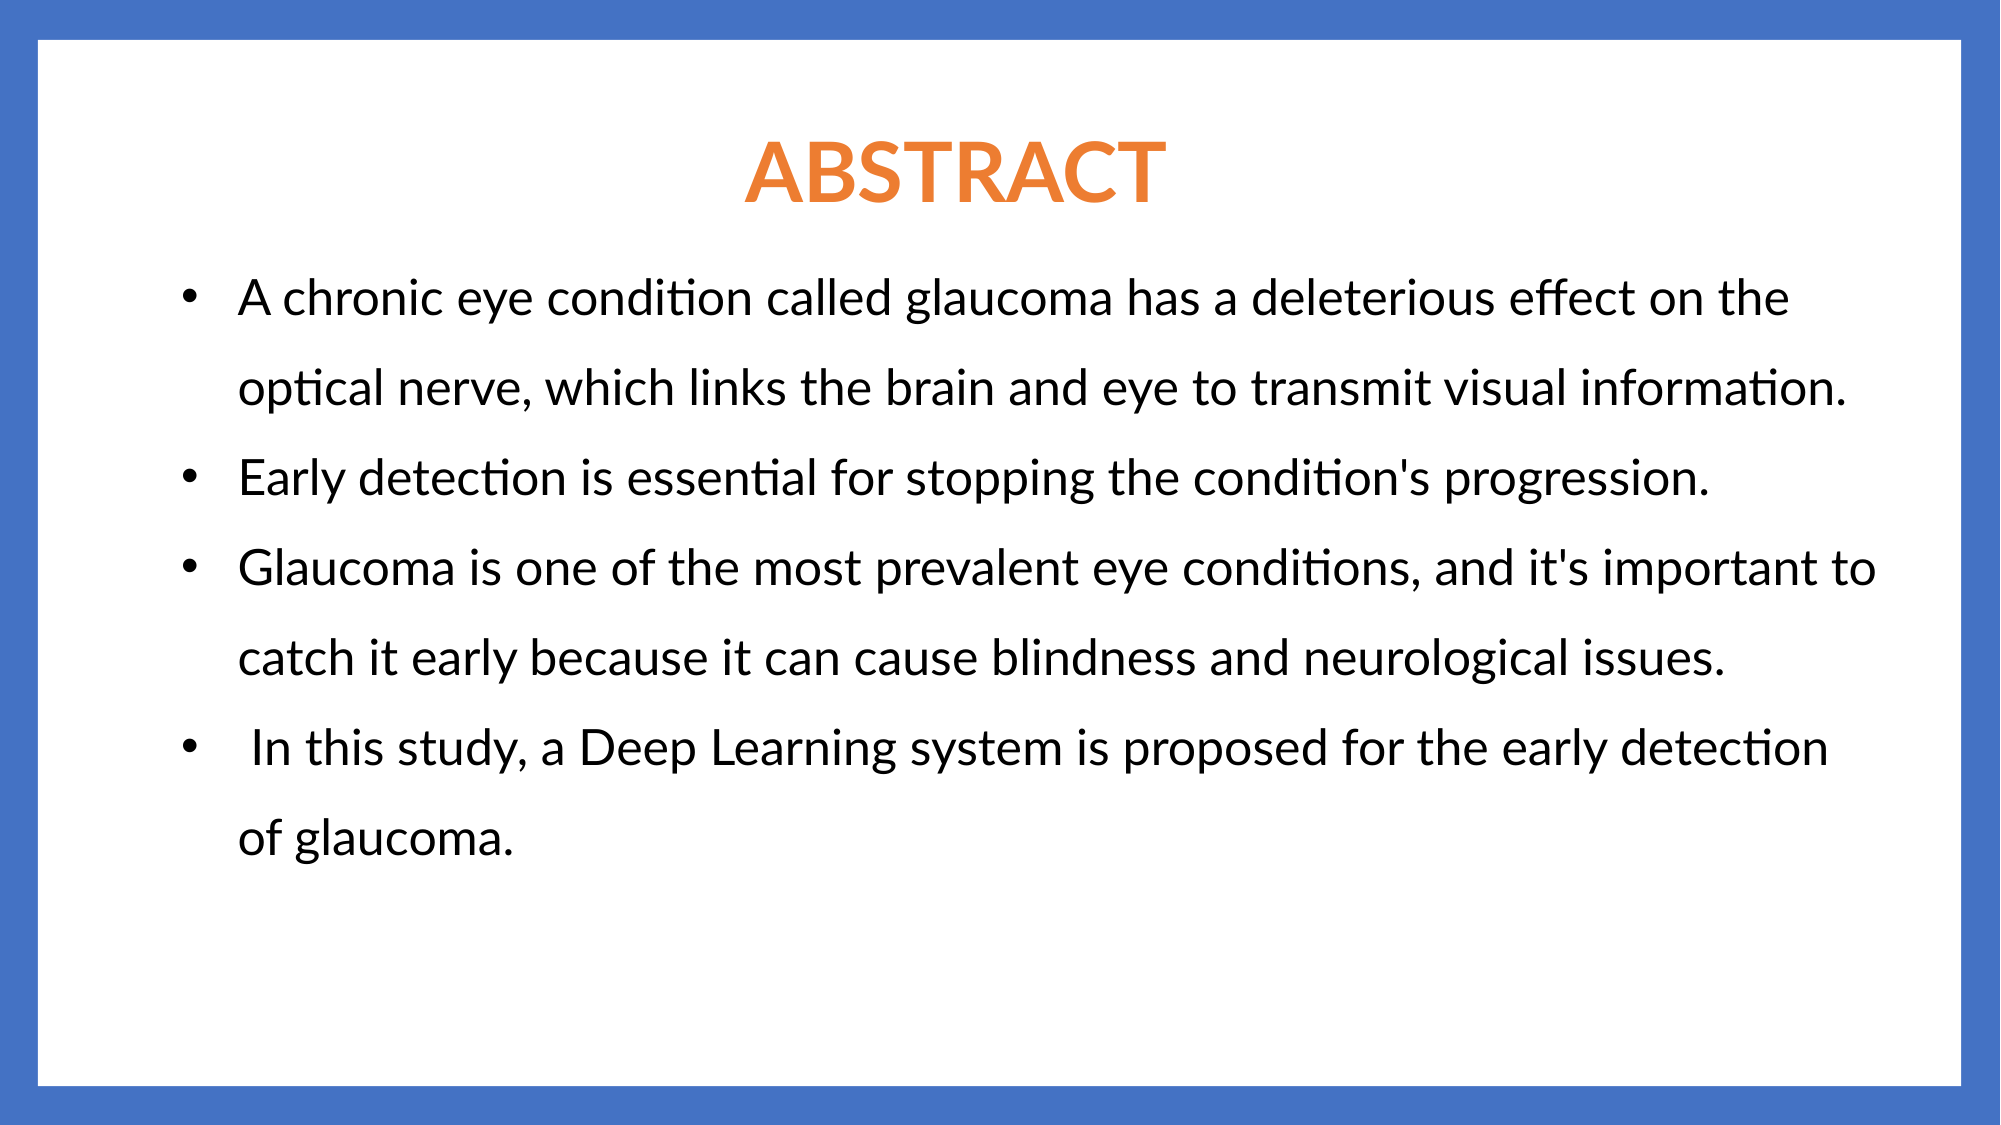

ABSTRACT
A chronic eye condition called glaucoma has a deleterious effect on the optical nerve, which links the brain and eye to transmit visual information.
Early detection is essential for stopping the condition's progression.
Glaucoma is one of the most prevalent eye conditions, and it's important to catch it early because it can cause blindness and neurological issues.
 In this study, a Deep Learning system is proposed for the early detection of glaucoma.